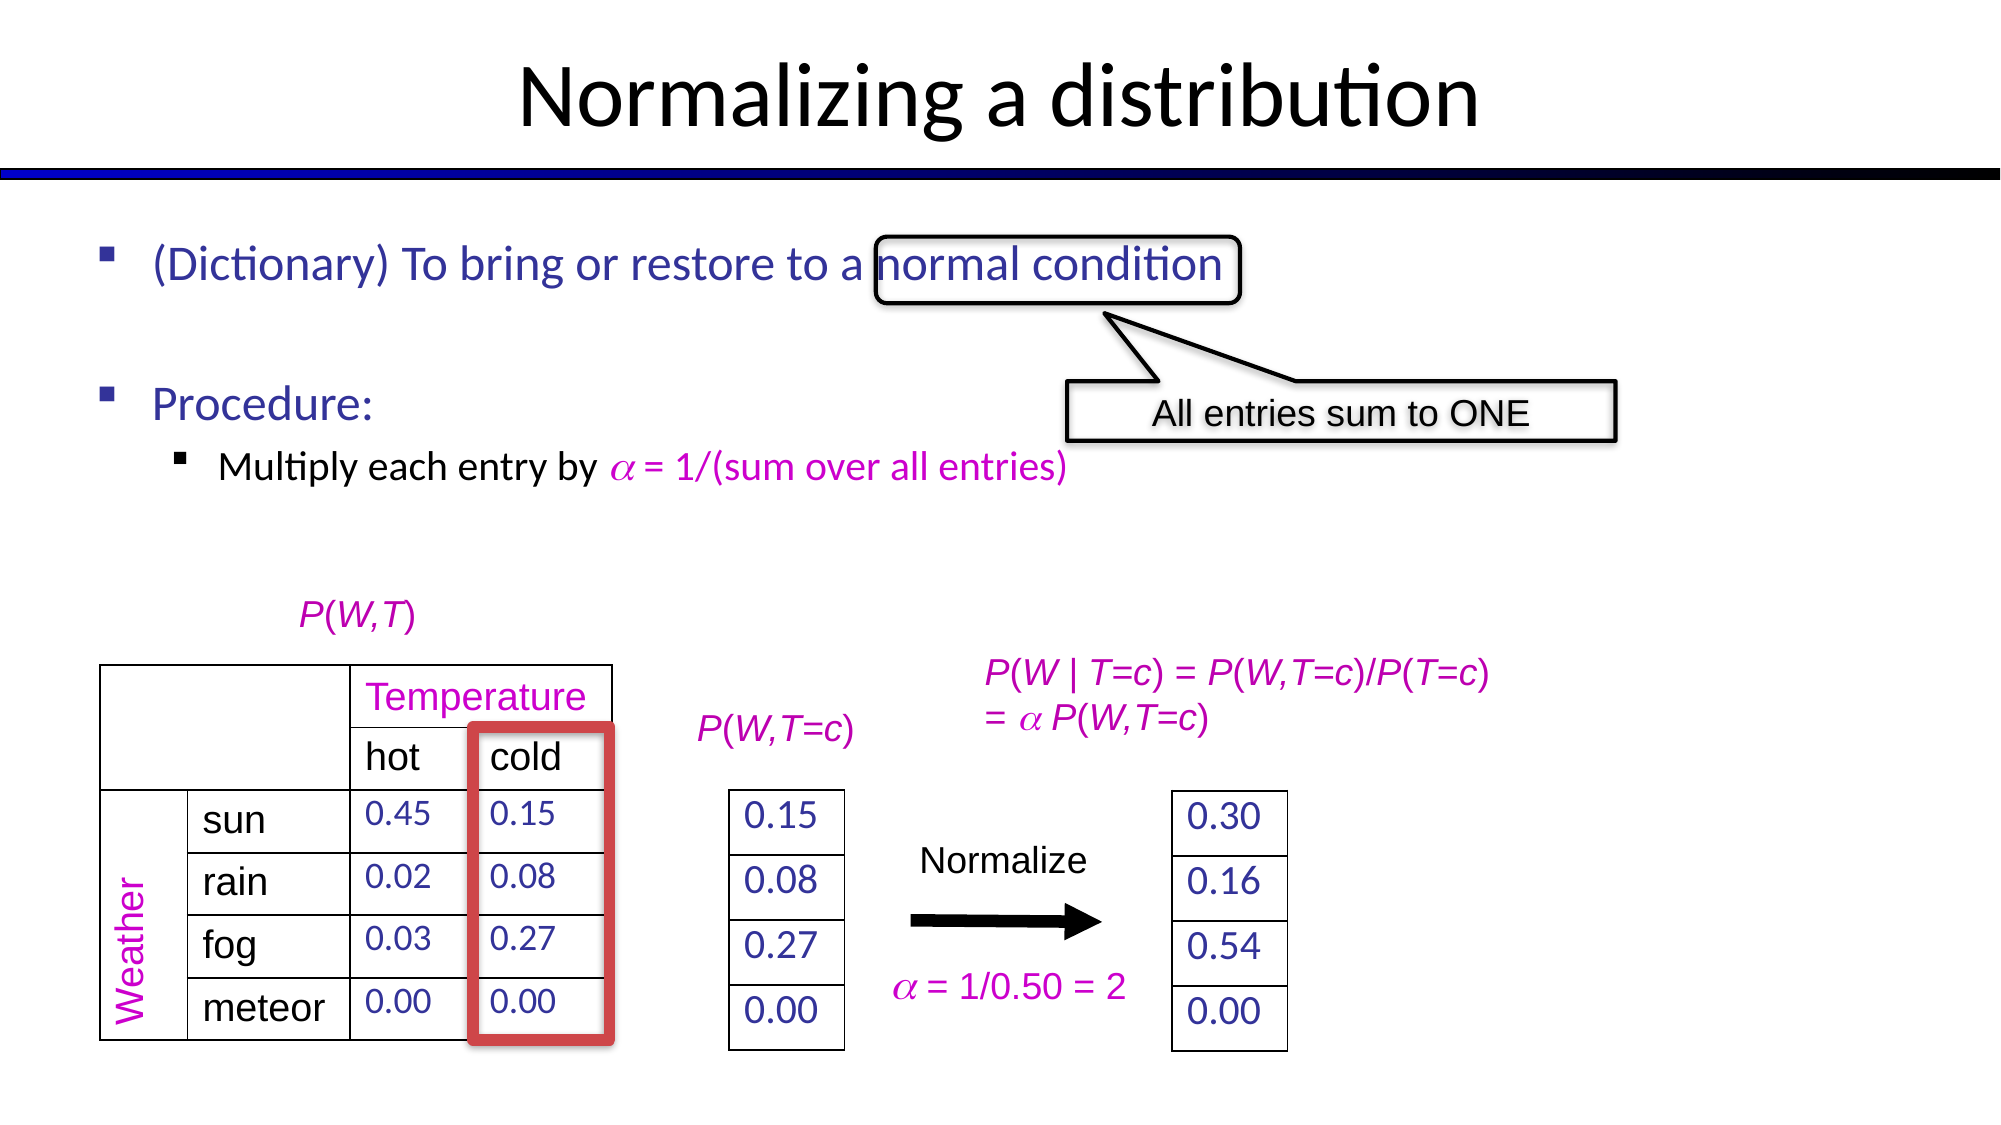

# Normalizing a distribution
(Dictionary) To bring or restore to a normal condition

Procedure:
Multiply each entry by α = 1/(sum over all entries)

All entries sum to ONE
P(W,T)
P(W | T=c) = P(W,T=c)/P(T=c)
= α P(W,T=c)

|  |  | Temperature |  |
| --- | --- | --- | --- |
|  |  | hot | cold |
| Weather | sun | 0.45 | 0.15 |
|  | rain | 0.02 | 0.08 |
|  | fog | 0.03 | 0.27 |
|  | meteor | 0.00 | 0.00 |
P(W,T=c)

| 0.15 |
| --- |
| 0.08 |
| 0.27 |
| 0.00 |
| 0.30 |
| --- |
| 0.16 |
| 0.54 |
| 0.00 |
Normalize

α = 1/0.50 = 2